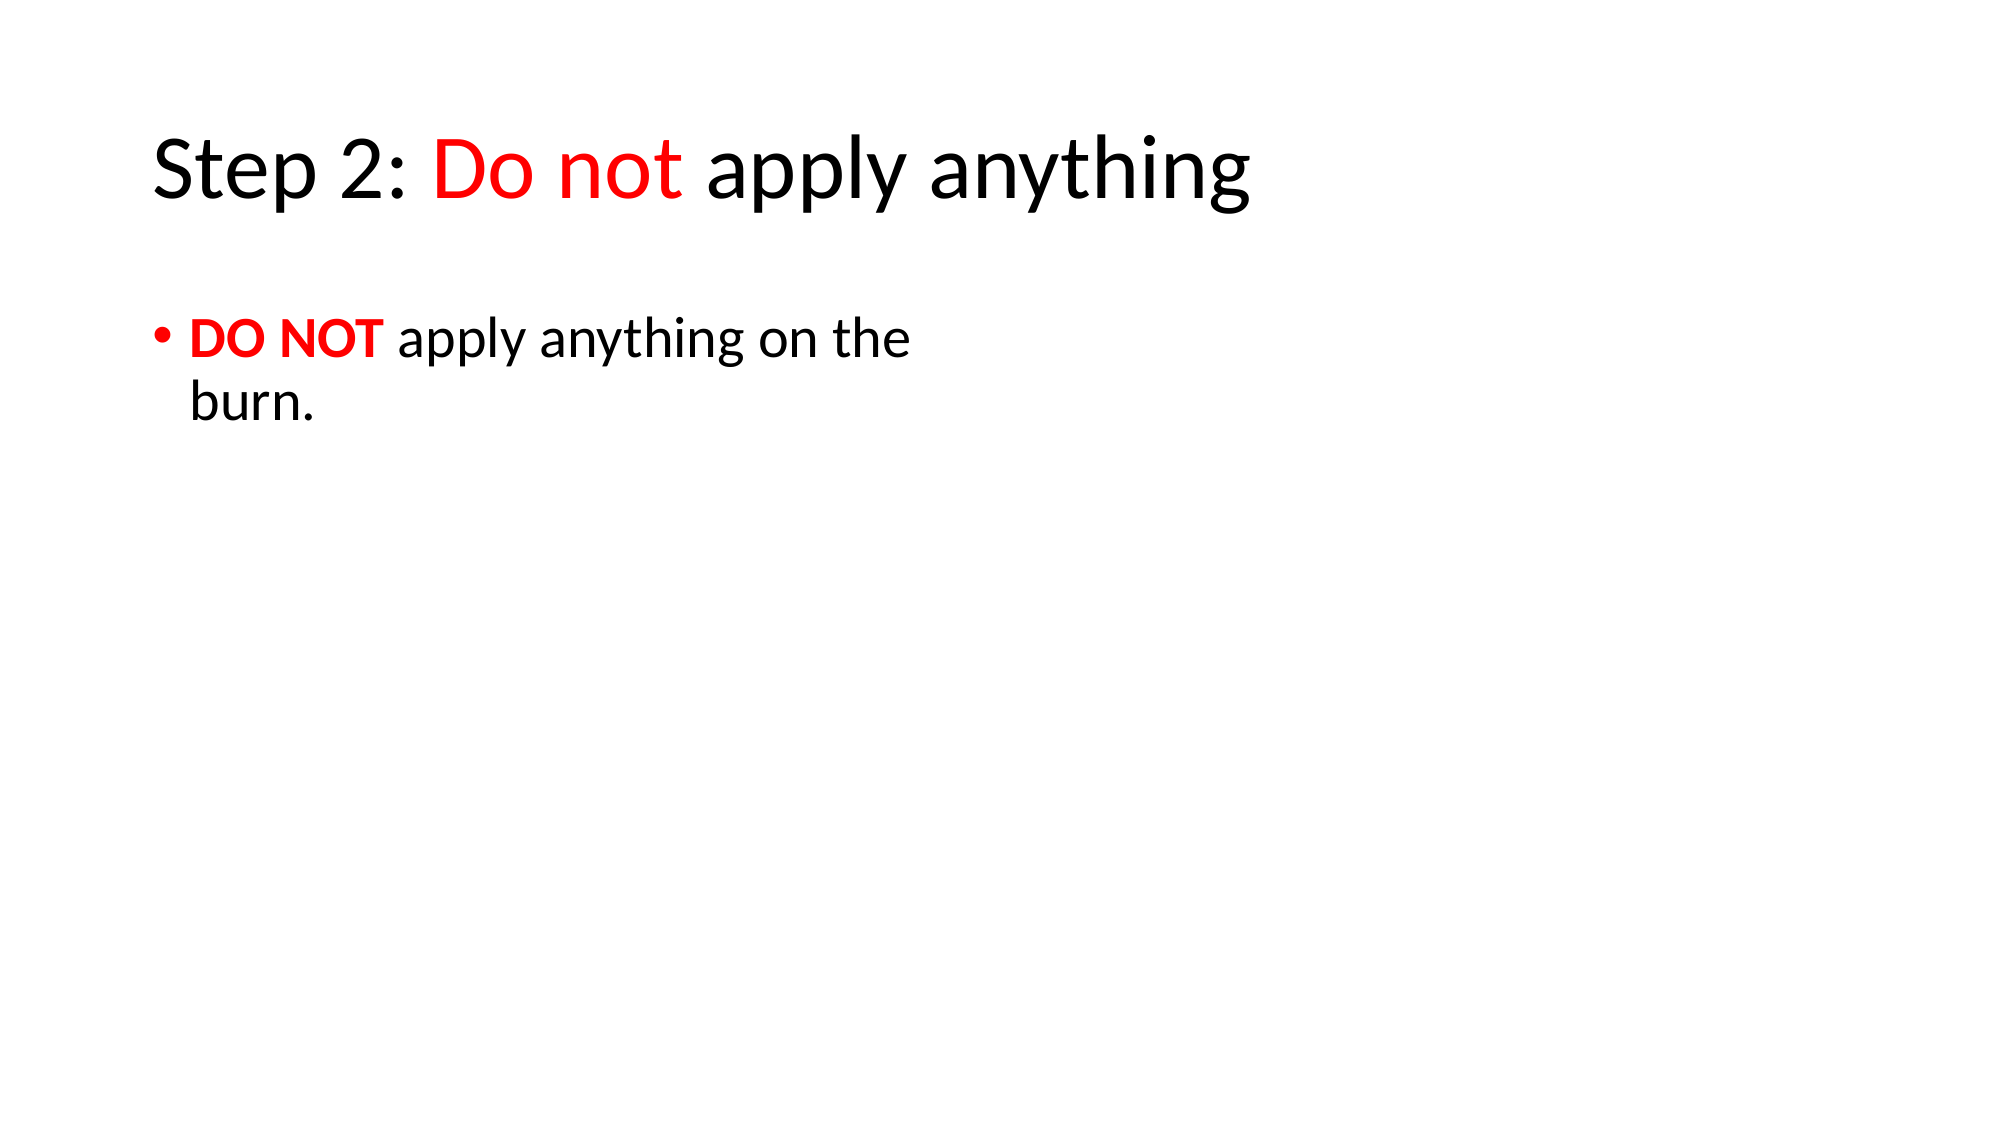

# Step 2: Do not apply anything
DO NOT apply anything on the burn.